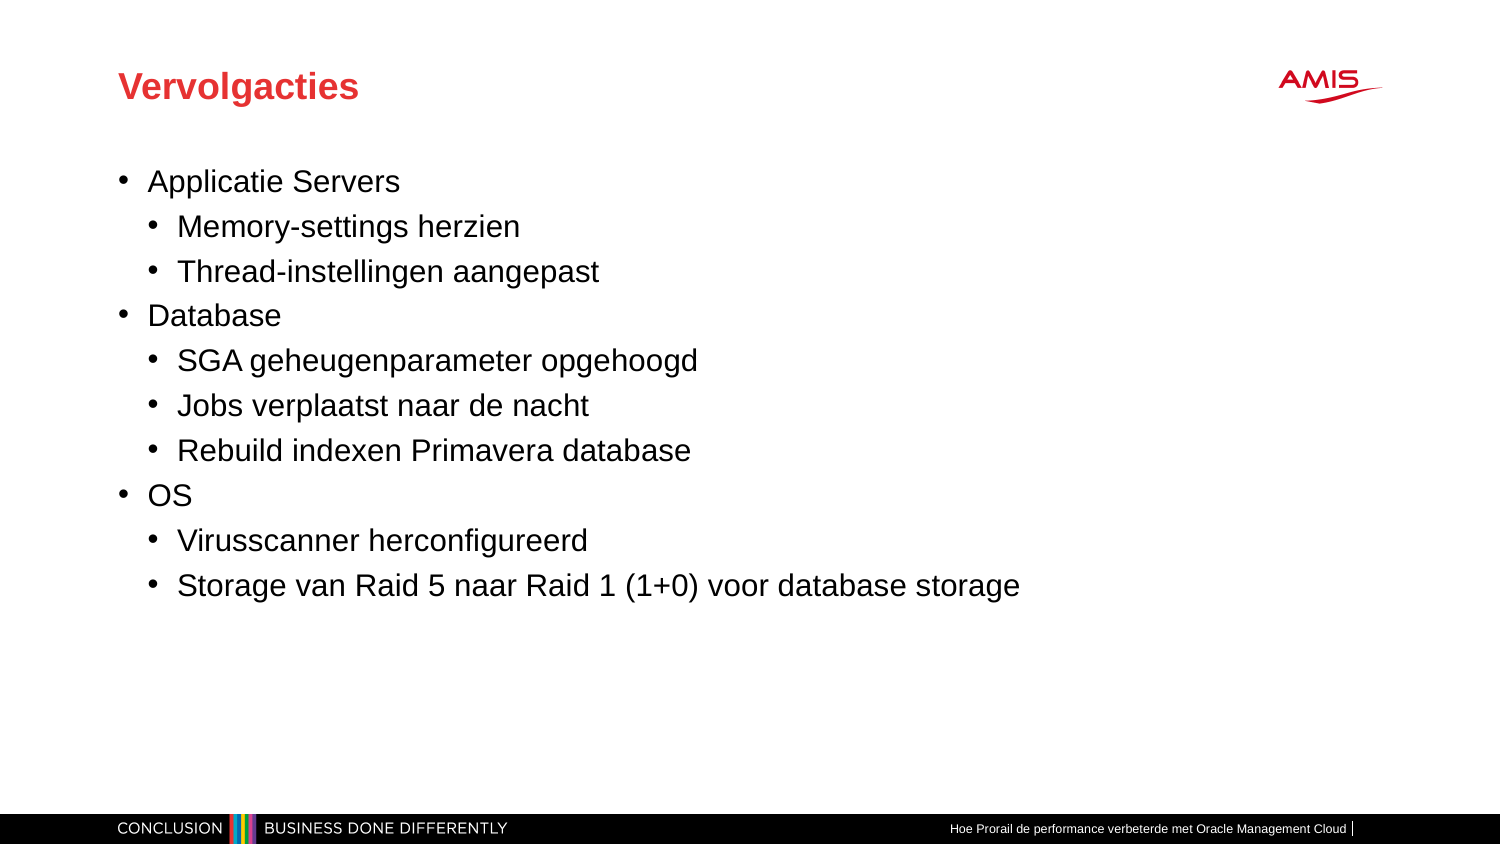

# Vervolgacties
Applicatie Servers
Memory-settings herzien
Thread-instellingen aangepast
Database
SGA geheugenparameter opgehoogd
Jobs verplaatst naar de nacht
Rebuild indexen Primavera database
OS
Virusscanner herconfigureerd
Storage van Raid 5 naar Raid 1 (1+0) voor database storage
Hoe Prorail de performance verbeterde met Oracle Management Cloud